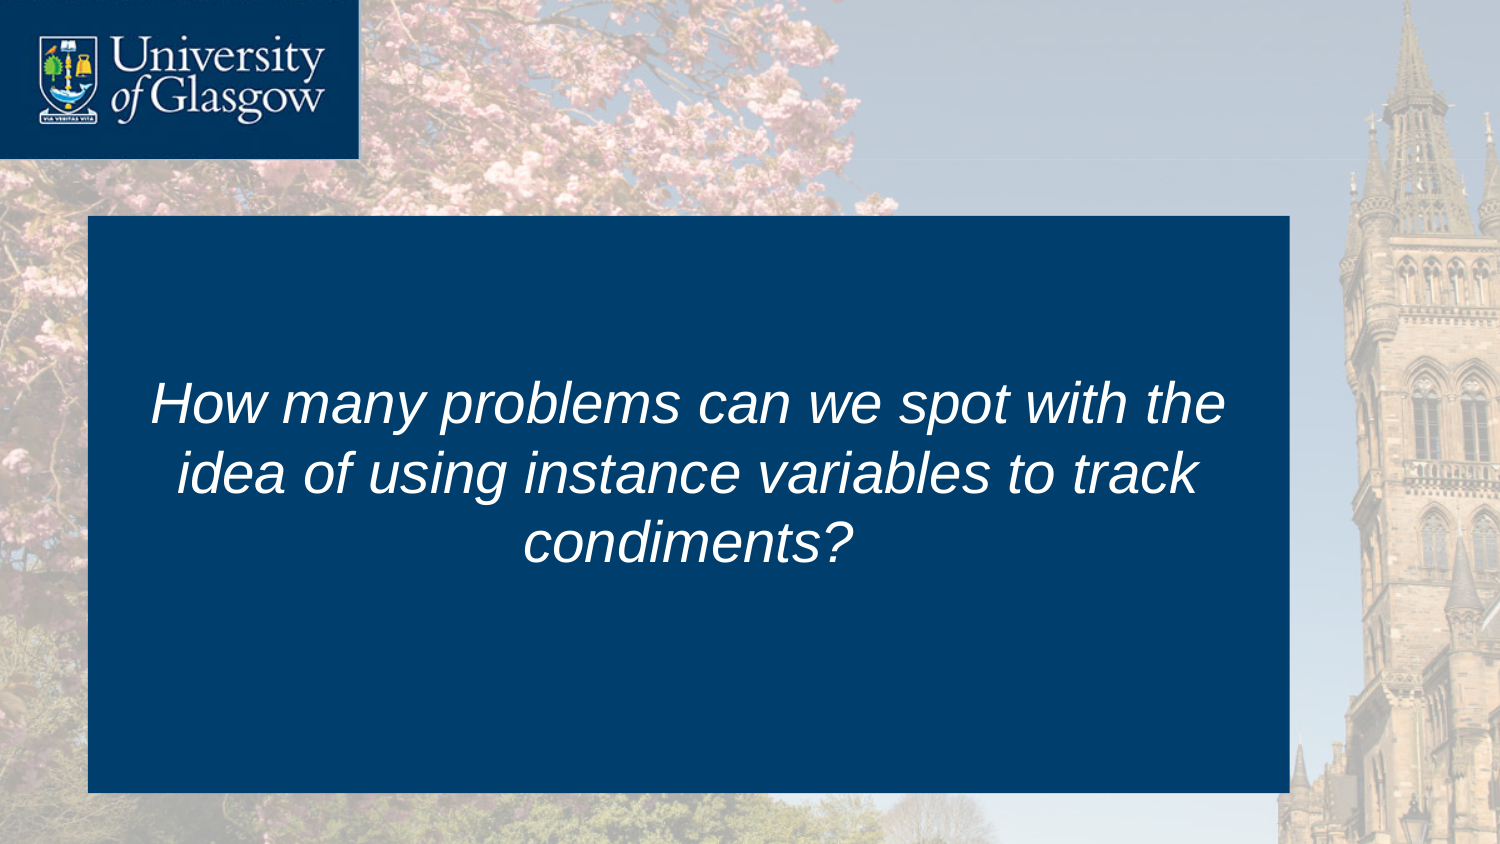

#

How many problems can we spot with the idea of using instance variables to track condiments?